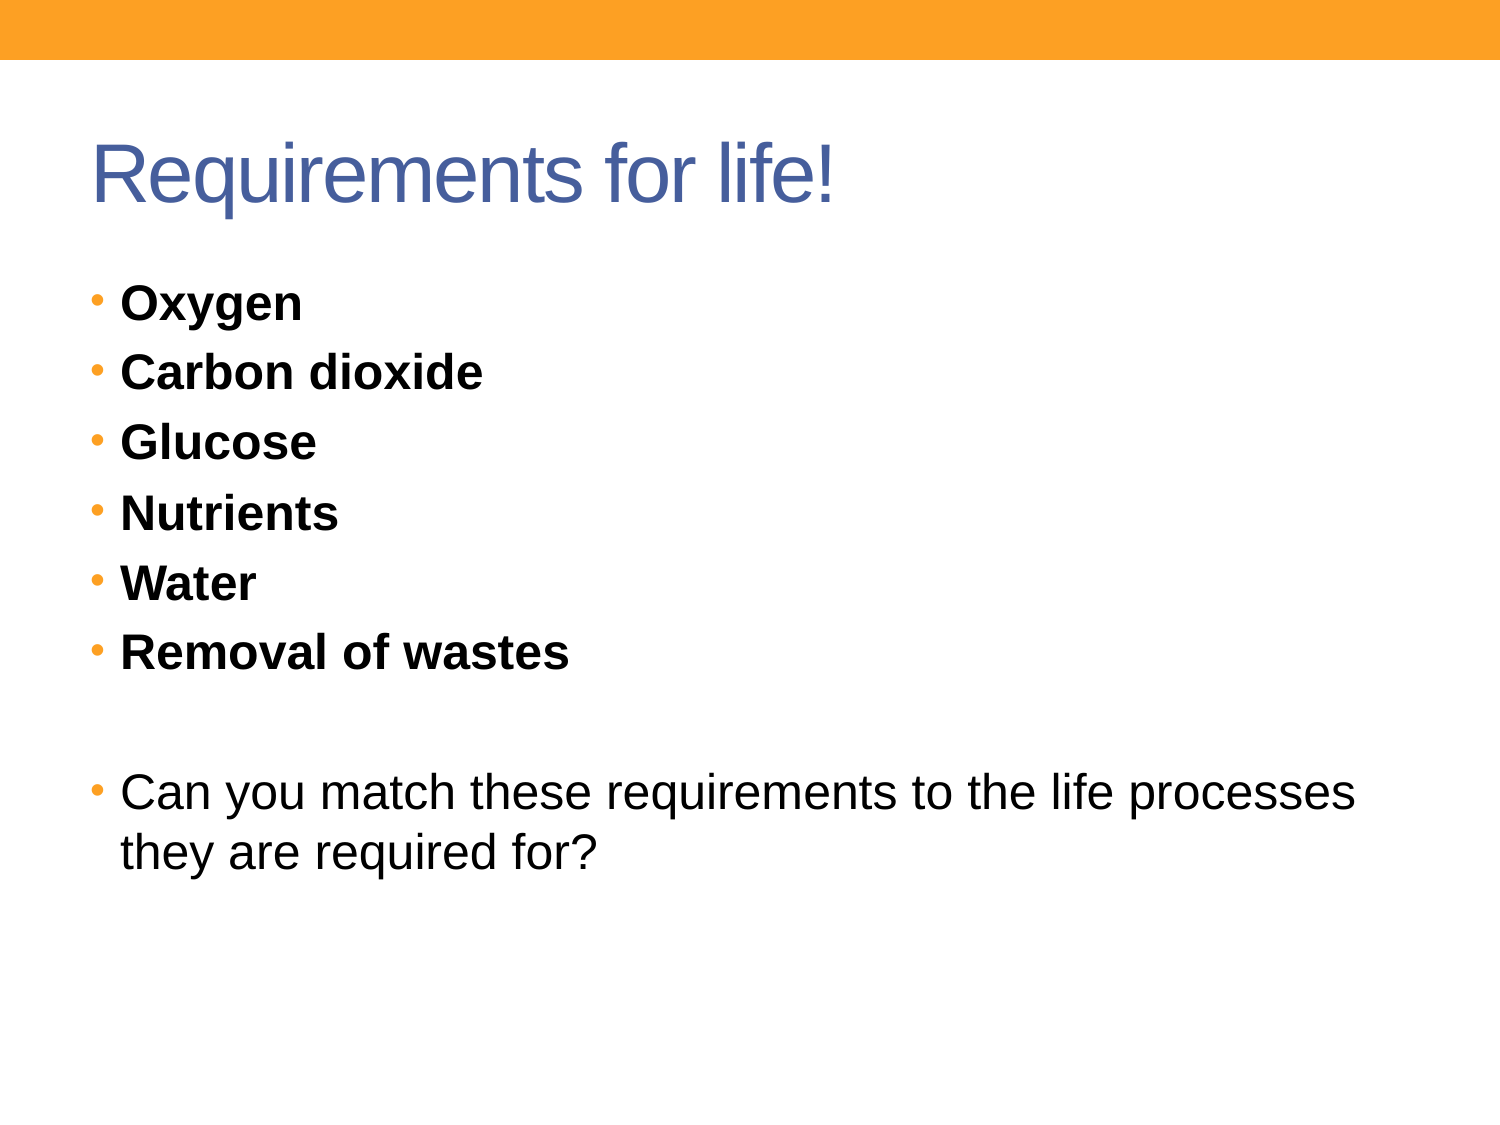

# Requirements for life!
Oxygen
Carbon dioxide
Glucose
Nutrients
Water
Removal of wastes

Can you match these requirements to the life processes they are required for?